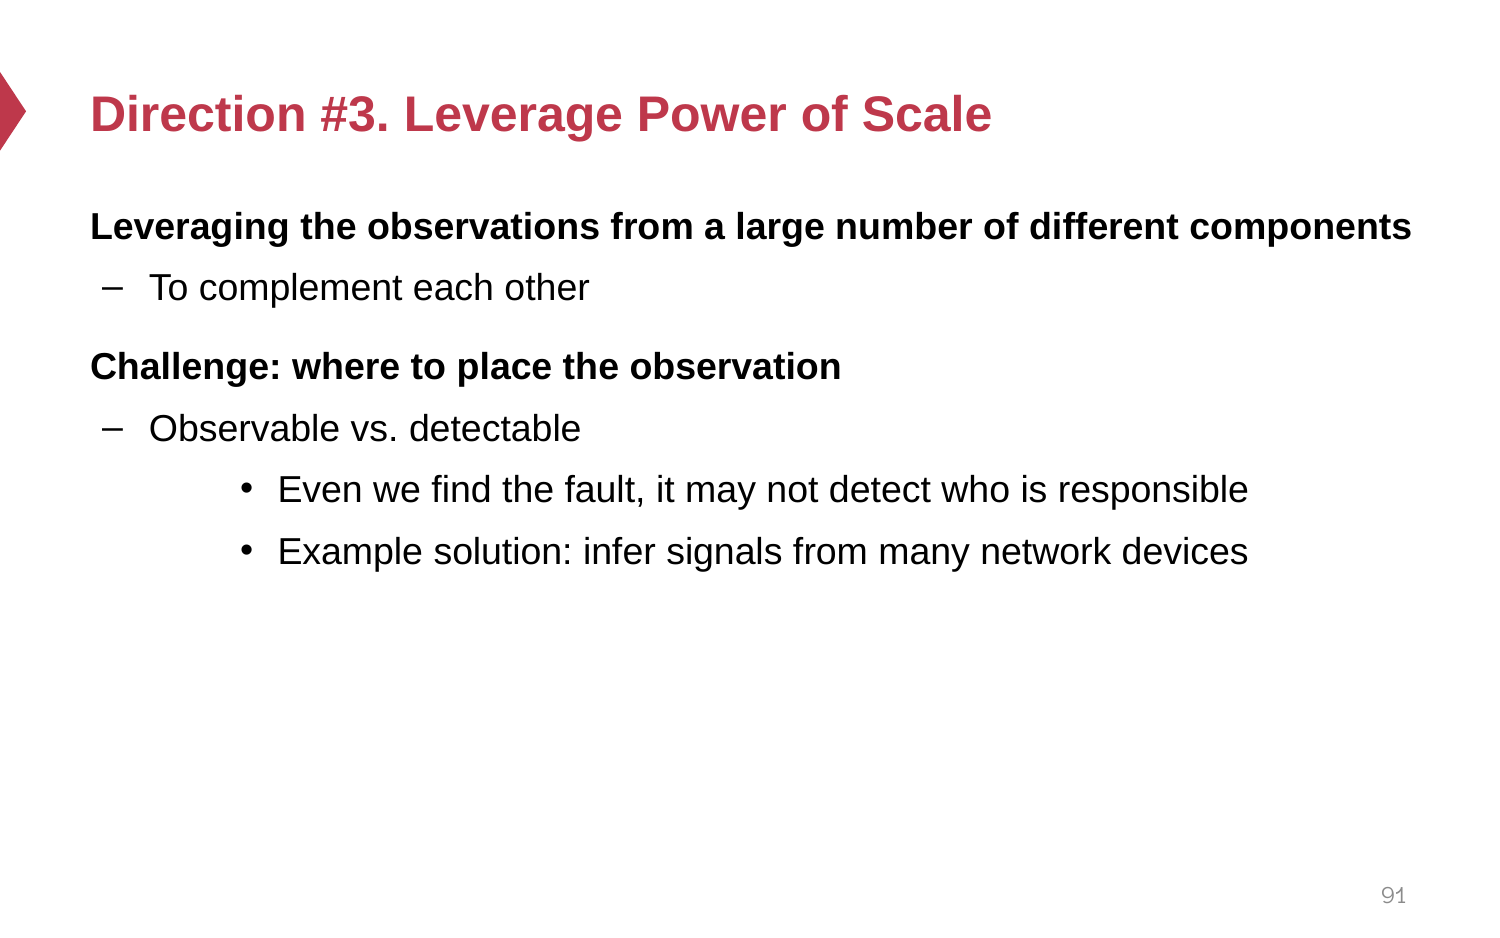

# Direction #3. Leverage Power of Scale
Leveraging the observations from a large number of different components
To complement each other
Challenge: where to place the observation
Observable vs. detectable
Even we find the fault, it may not detect who is responsible
Example solution: infer signals from many network devices
91